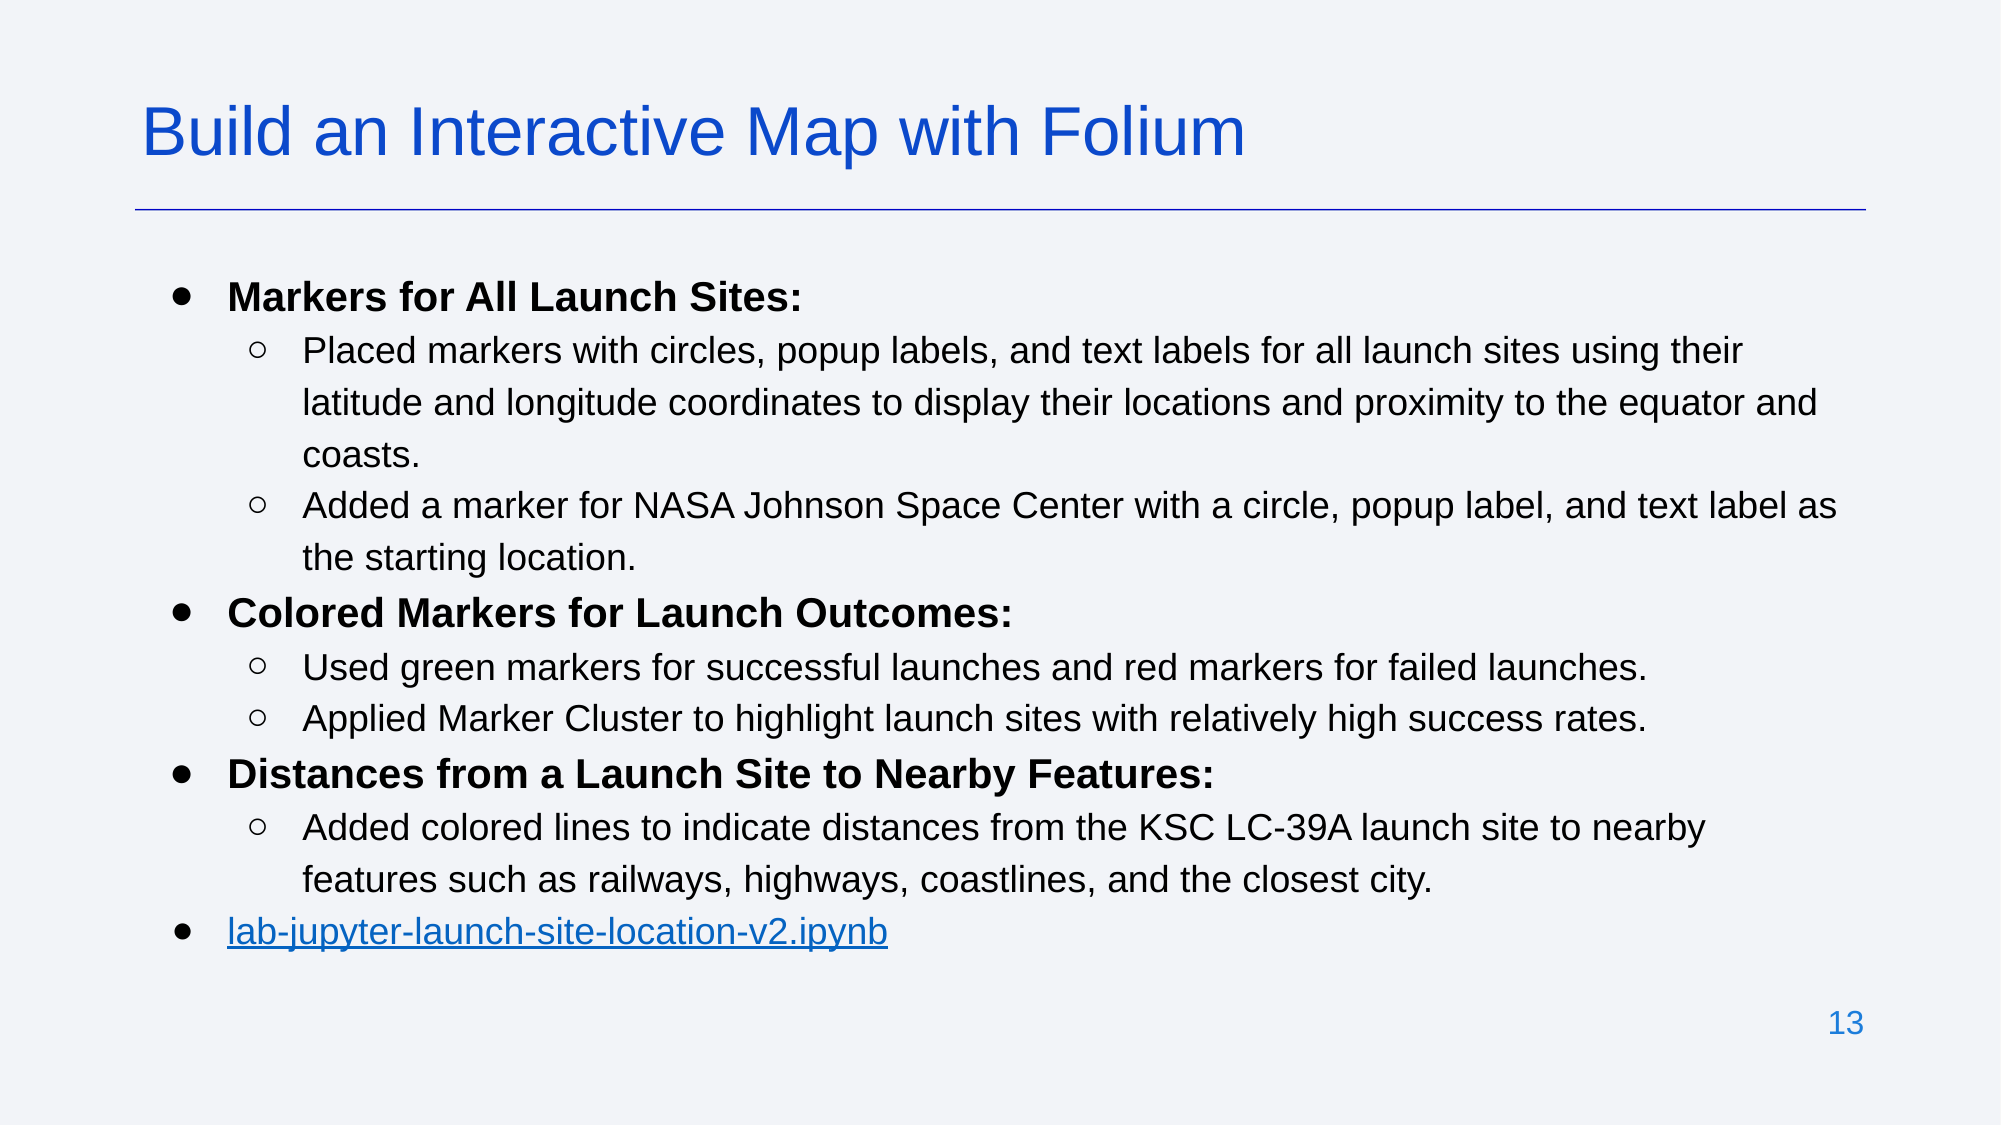

Build an Interactive Map with Folium
Markers for All Launch Sites:
Placed markers with circles, popup labels, and text labels for all launch sites using their latitude and longitude coordinates to display their locations and proximity to the equator and coasts.
Added a marker for NASA Johnson Space Center with a circle, popup label, and text label as the starting location.
Colored Markers for Launch Outcomes:
Used green markers for successful launches and red markers for failed launches.
Applied Marker Cluster to highlight launch sites with relatively high success rates.
Distances from a Launch Site to Nearby Features:
Added colored lines to indicate distances from the KSC LC-39A launch site to nearby features such as railways, highways, coastlines, and the closest city.
lab-jupyter-launch-site-location-v2.ipynb

13